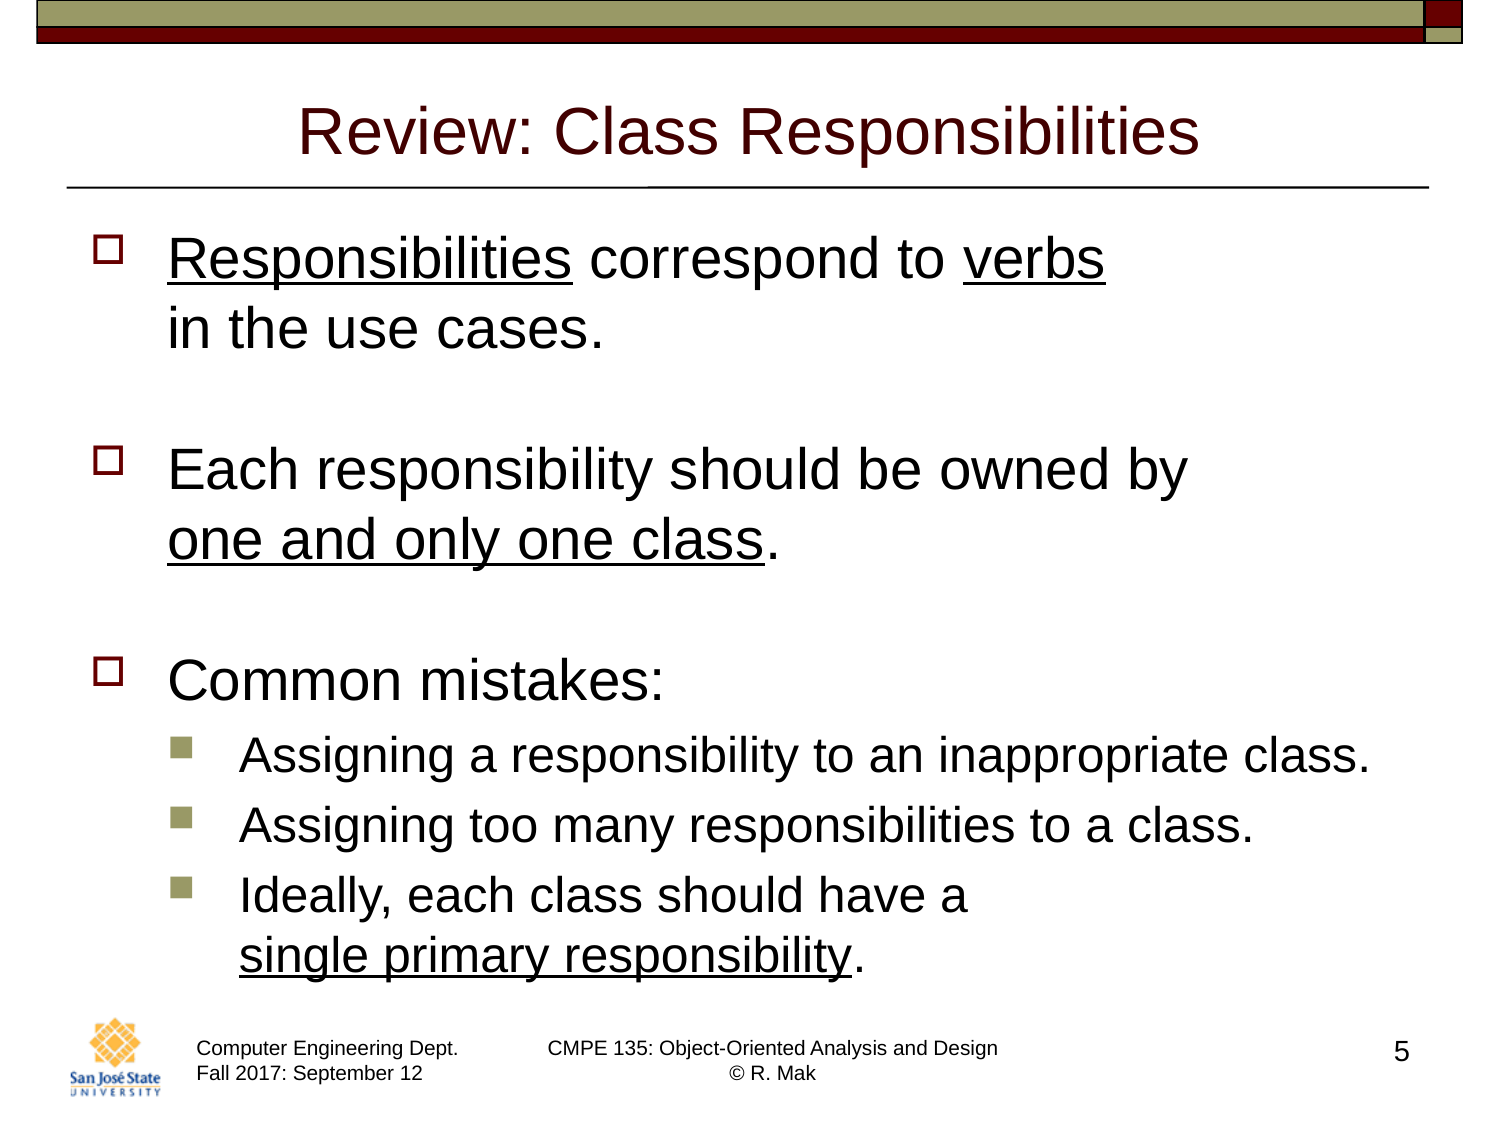

# Review: Class Responsibilities
Responsibilities correspond to verbs
in the use cases.

Each responsibility should be owned by
one and only one class.

Common mistakes:
Assigning a responsibility to an inappropriate class.
Assigning too many responsibilities to a class.
Ideally, each class should have a
single primary responsibility.

5